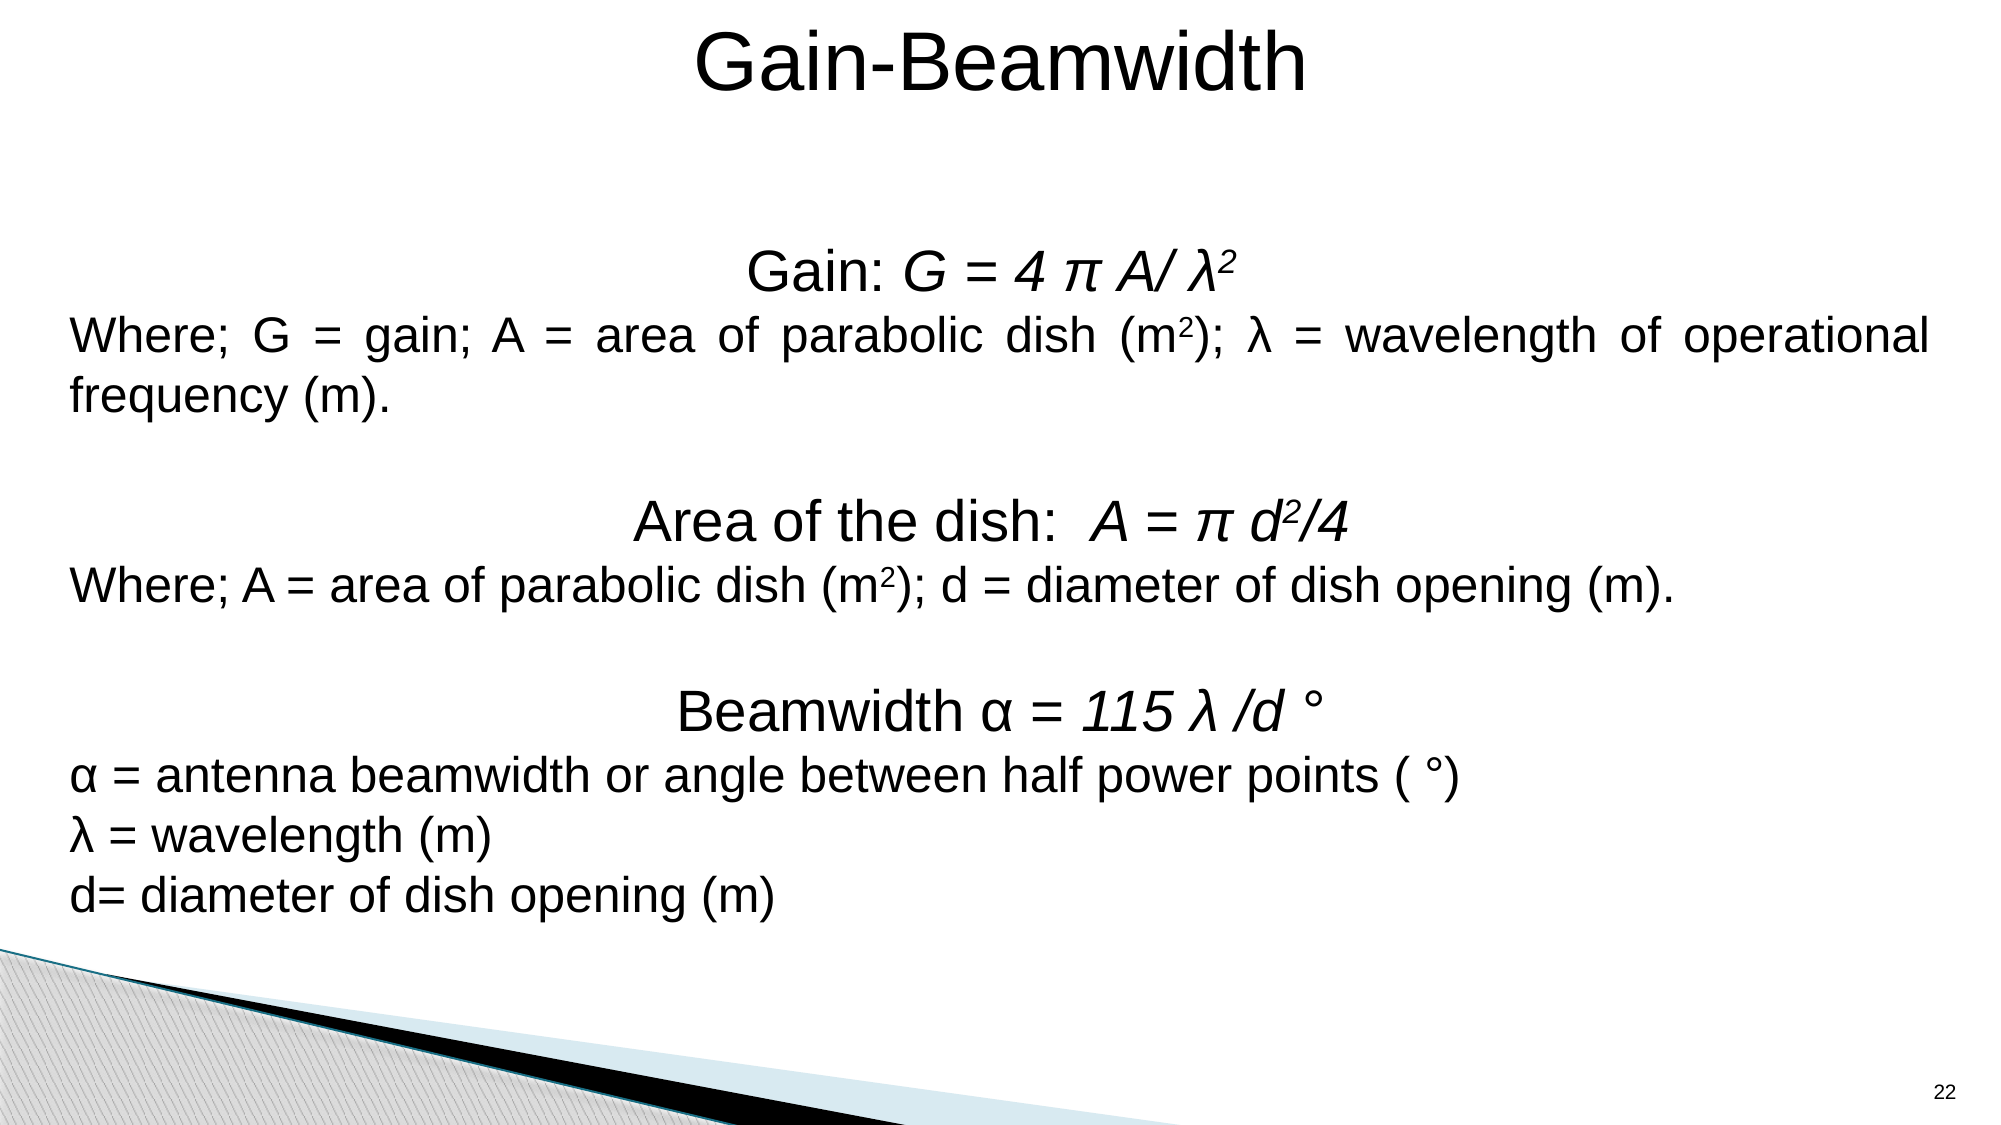

Gain-Beamwidth
Gain: G = 4 π A/ λ2
Where; G = gain; A = area of parabolic dish (m2); λ = wavelength of operational frequency (m).

Area of the dish:  A = π d2/4
Where; A = area of parabolic dish (m2); d = diameter of dish opening (m).

Beamwidth α = 115 λ /d °
α = antenna beamwidth or angle between half power points ( °)
λ = wavelength (m)
d= diameter of dish opening (m)
22